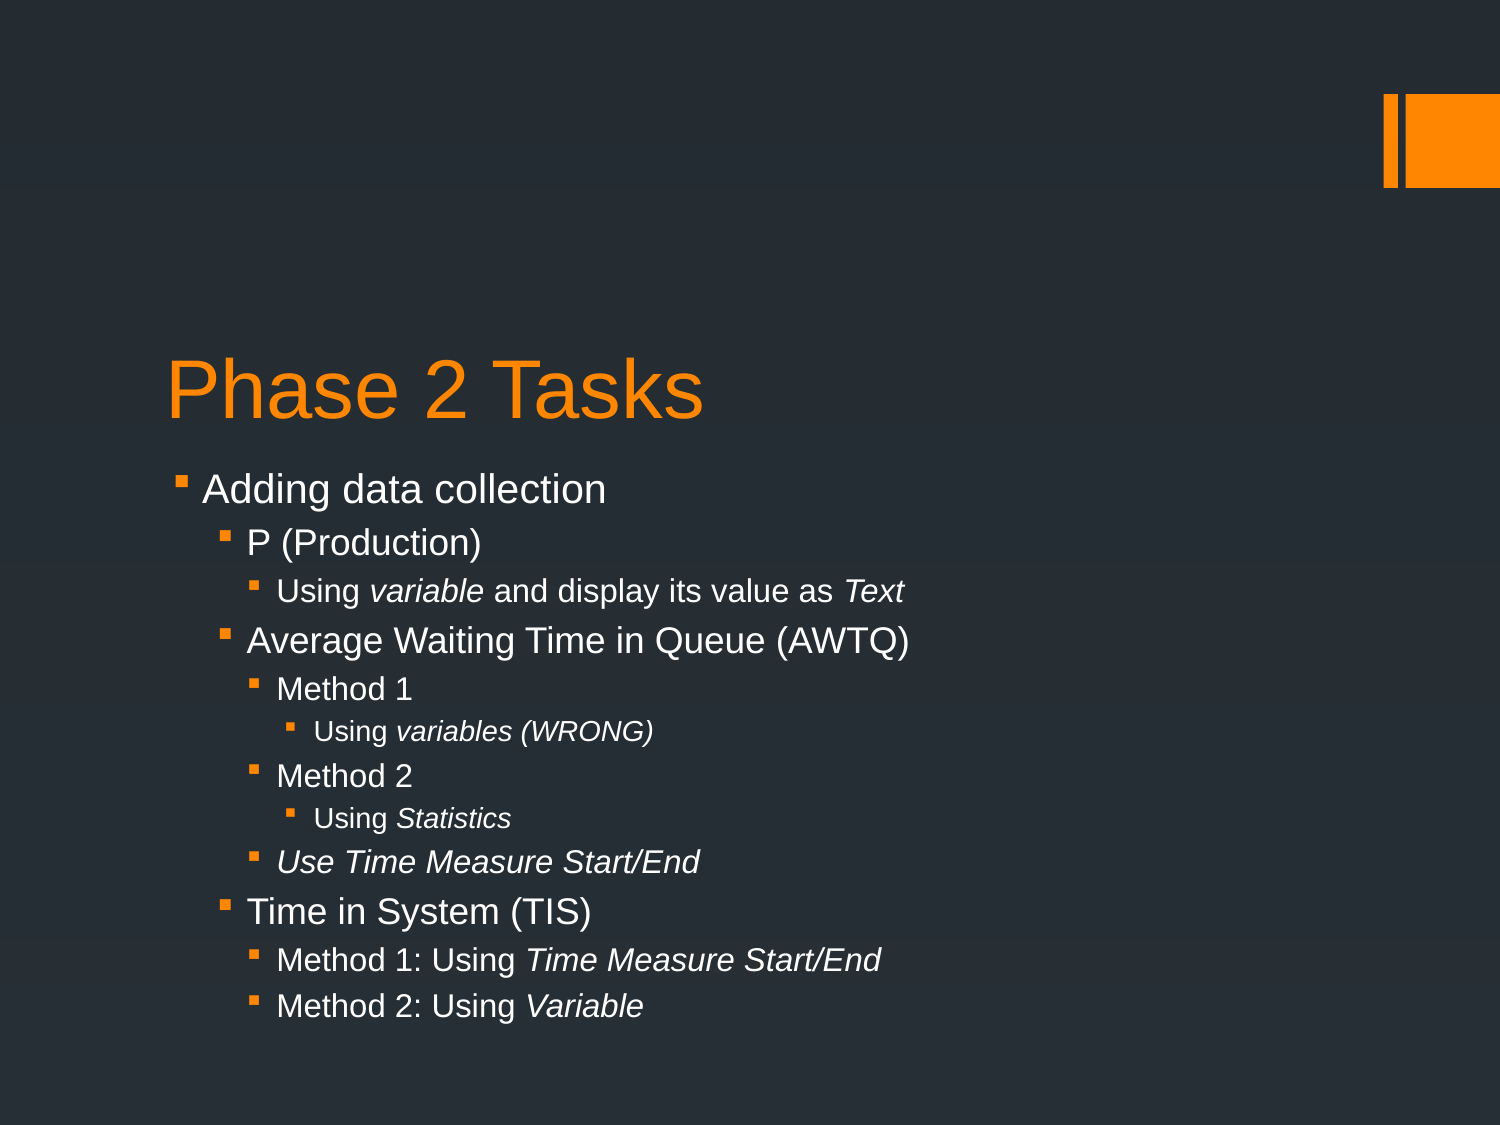

# Phase 2 Tasks
Adding data collection
P (Production)
Using variable and display its value as Text
Average Waiting Time in Queue (AWTQ)
Method 1
Using variables (WRONG)
Method 2
Using Statistics
Use Time Measure Start/End
Time in System (TIS)
Method 1: Using Time Measure Start/End
Method 2: Using Variable